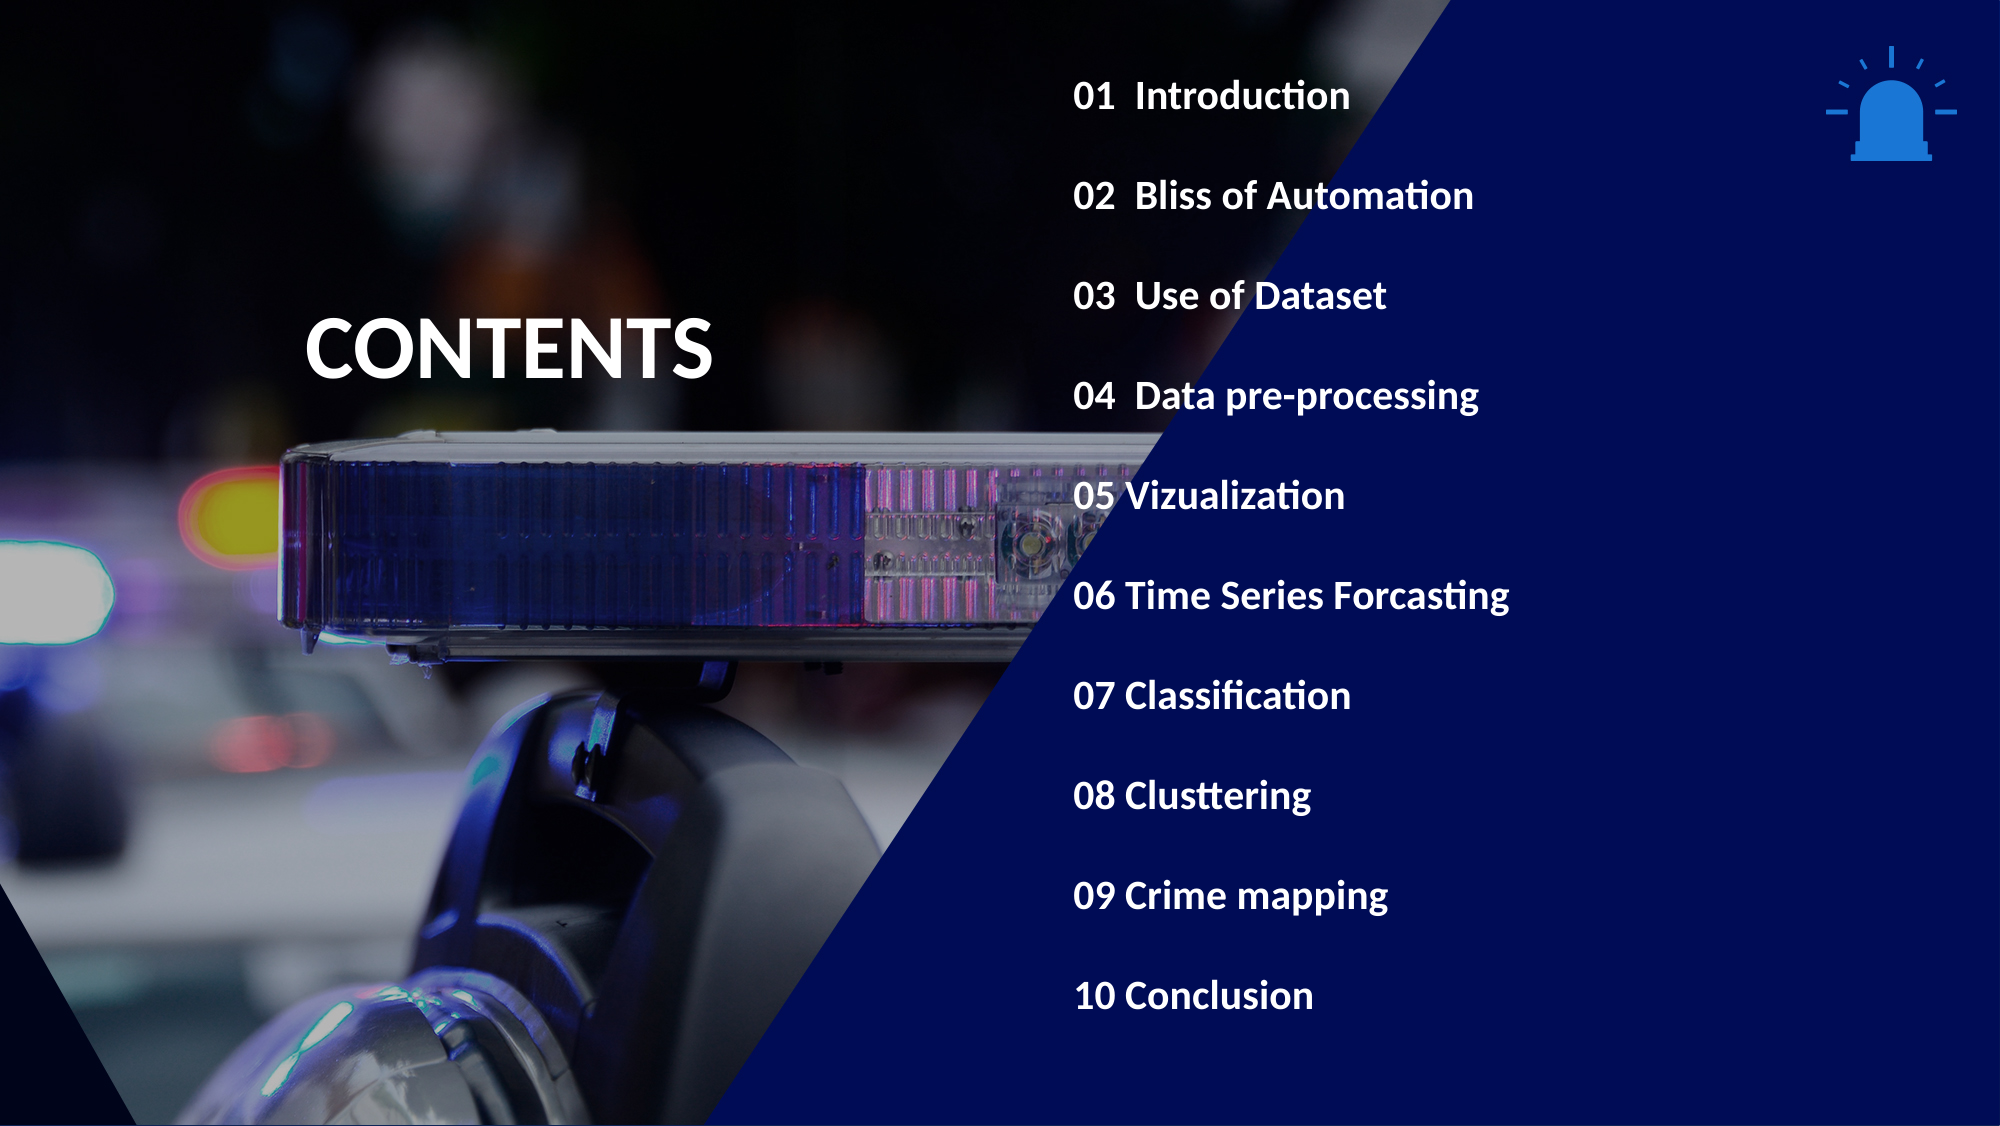

01  Introduction
02  Bliss of Automation
03  Use of Dataset
04  Data pre-processing
05 Vizualization
06 Time Series Forcasting
07 Classification
08 Clusttering
09 Crime mapping
10 Conclusion

CONTENTS